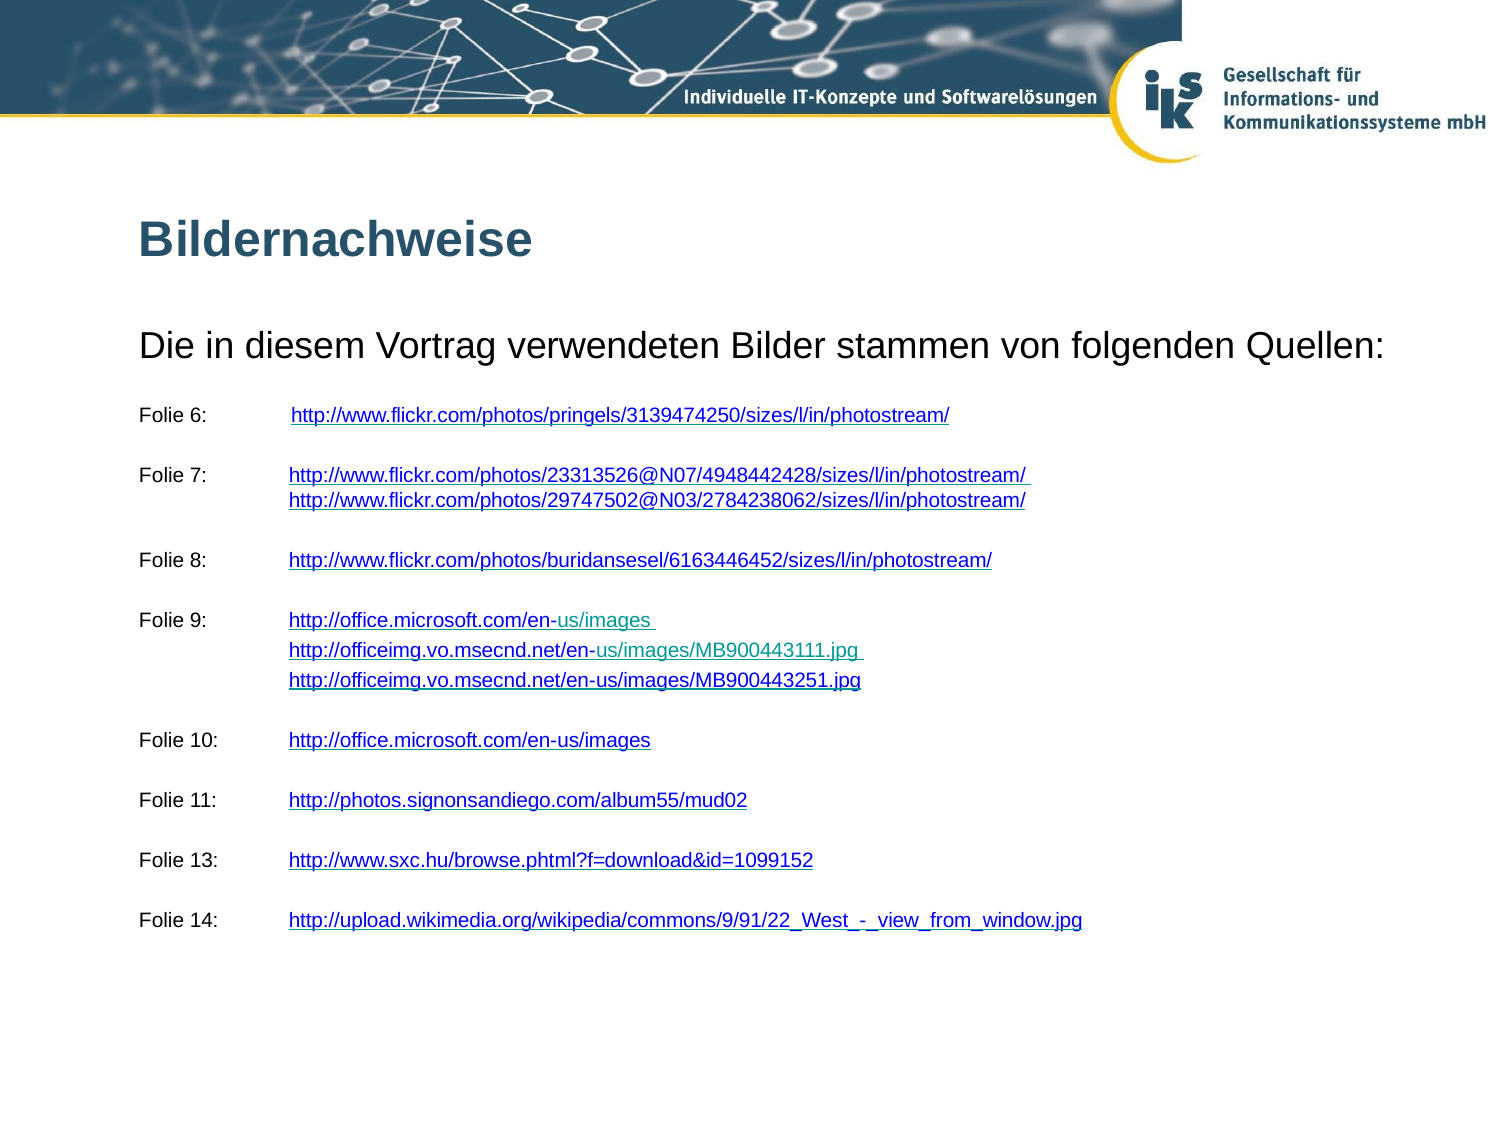

# Bildernachweise
Die in diesem Vortrag verwendeten Bilder stammen von folgenden Quellen:
Folie 6:	http://www.flickr.com/photos/pringels/3139474250/sizes/l/in/photostream/
Folie 7:
http://www.flickr.com/photos/23313526@N07/4948442428/sizes/l/in/photostream/  http://www.flickr.com/photos/29747502@N03/2784238062/sizes/l/in/photostream/
Folie 8:
http://www.flickr.com/photos/buridansesel/6163446452/sizes/l/in/photostream/
http://office.microsoft.com/en-us/images  http://officeimg.vo.msecnd.net/en-us/images/MB900443111.jpg  http://officeimg.vo.msecnd.net/en-us/images/MB900443251.jpg
Folie 9:
Folie 10:
http://office.microsoft.com/en-us/images
Folie 11:
http://photos.signonsandiego.com/album55/mud02
Folie 13:
http://www.sxc.hu/browse.phtml?f=download&id=1099152
Folie 14:
http://upload.wikimedia.org/wikipedia/commons/9/91/22_West_-_view_from_window.jpg